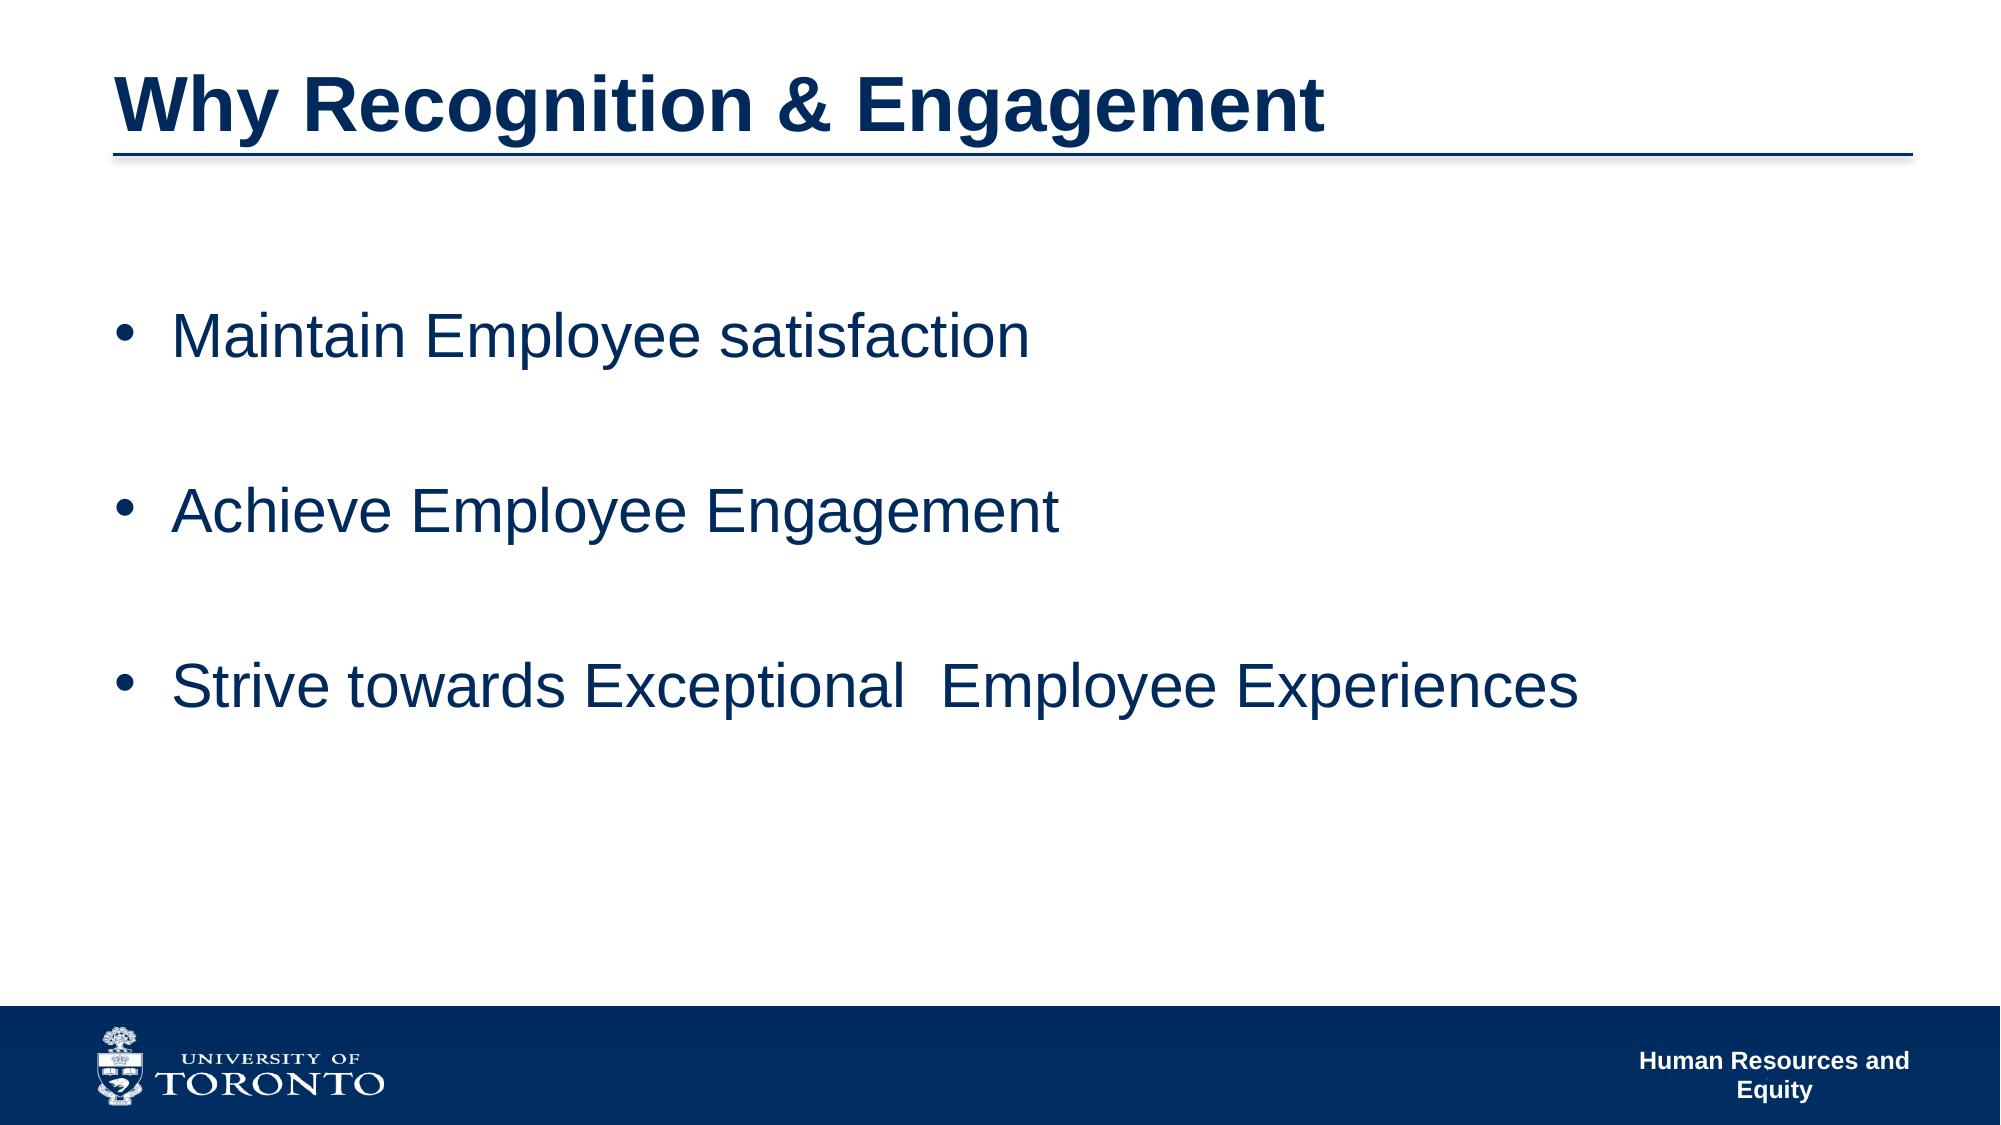

# Why Recognition & Engagement
Maintain Employee satisfaction

Achieve Employee Engagement

Strive towards Exceptional  Employee Experiences